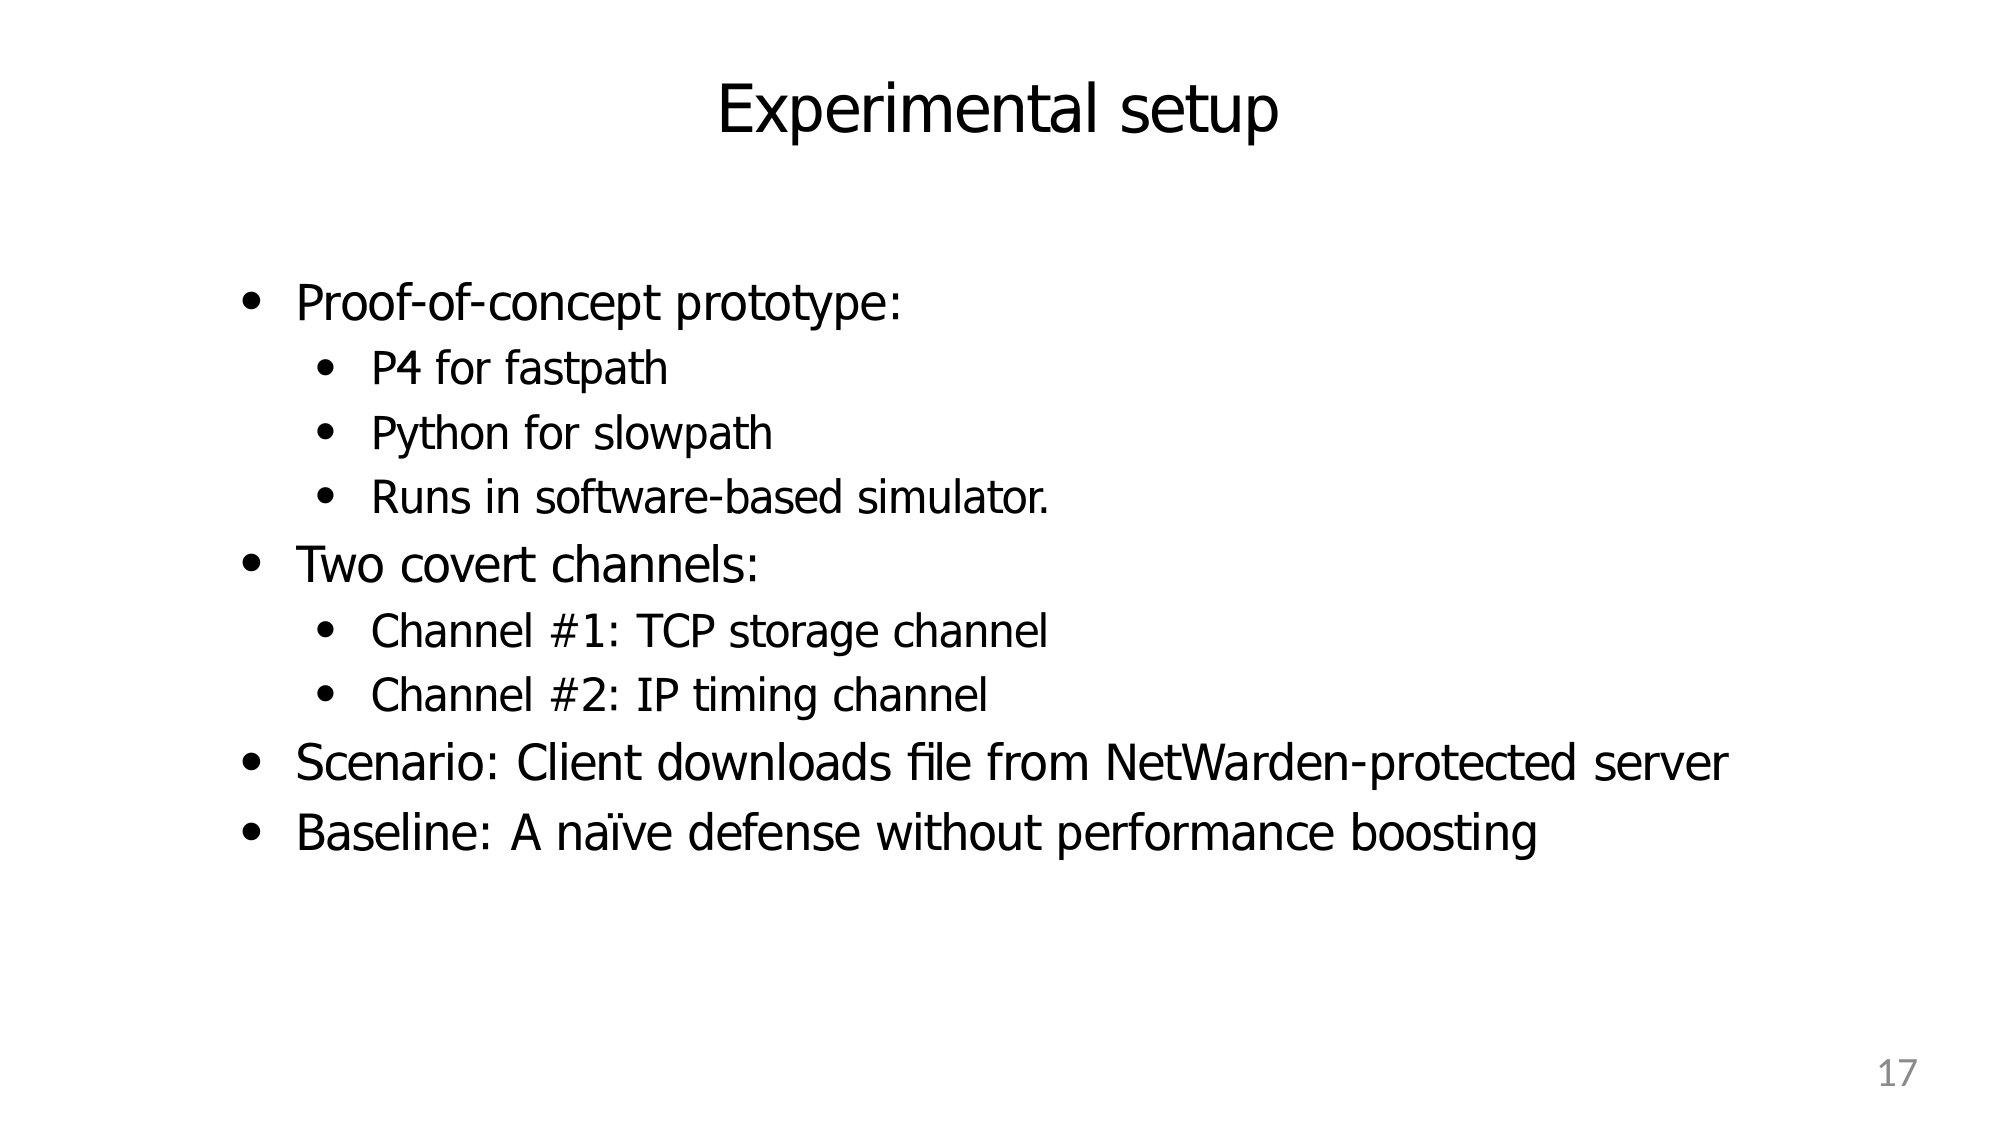

Experimental setup
Proof-of-concept prototype:
P4 for fastpath
Python for slowpath
Runs in software-based simulator.
Two covert channels:
Channel #1: TCP storage channel
Channel #2: IP timing channel
Scenario: Client downloads file from NetWarden-protected server
Baseline: A naïve defense without performance boosting
17